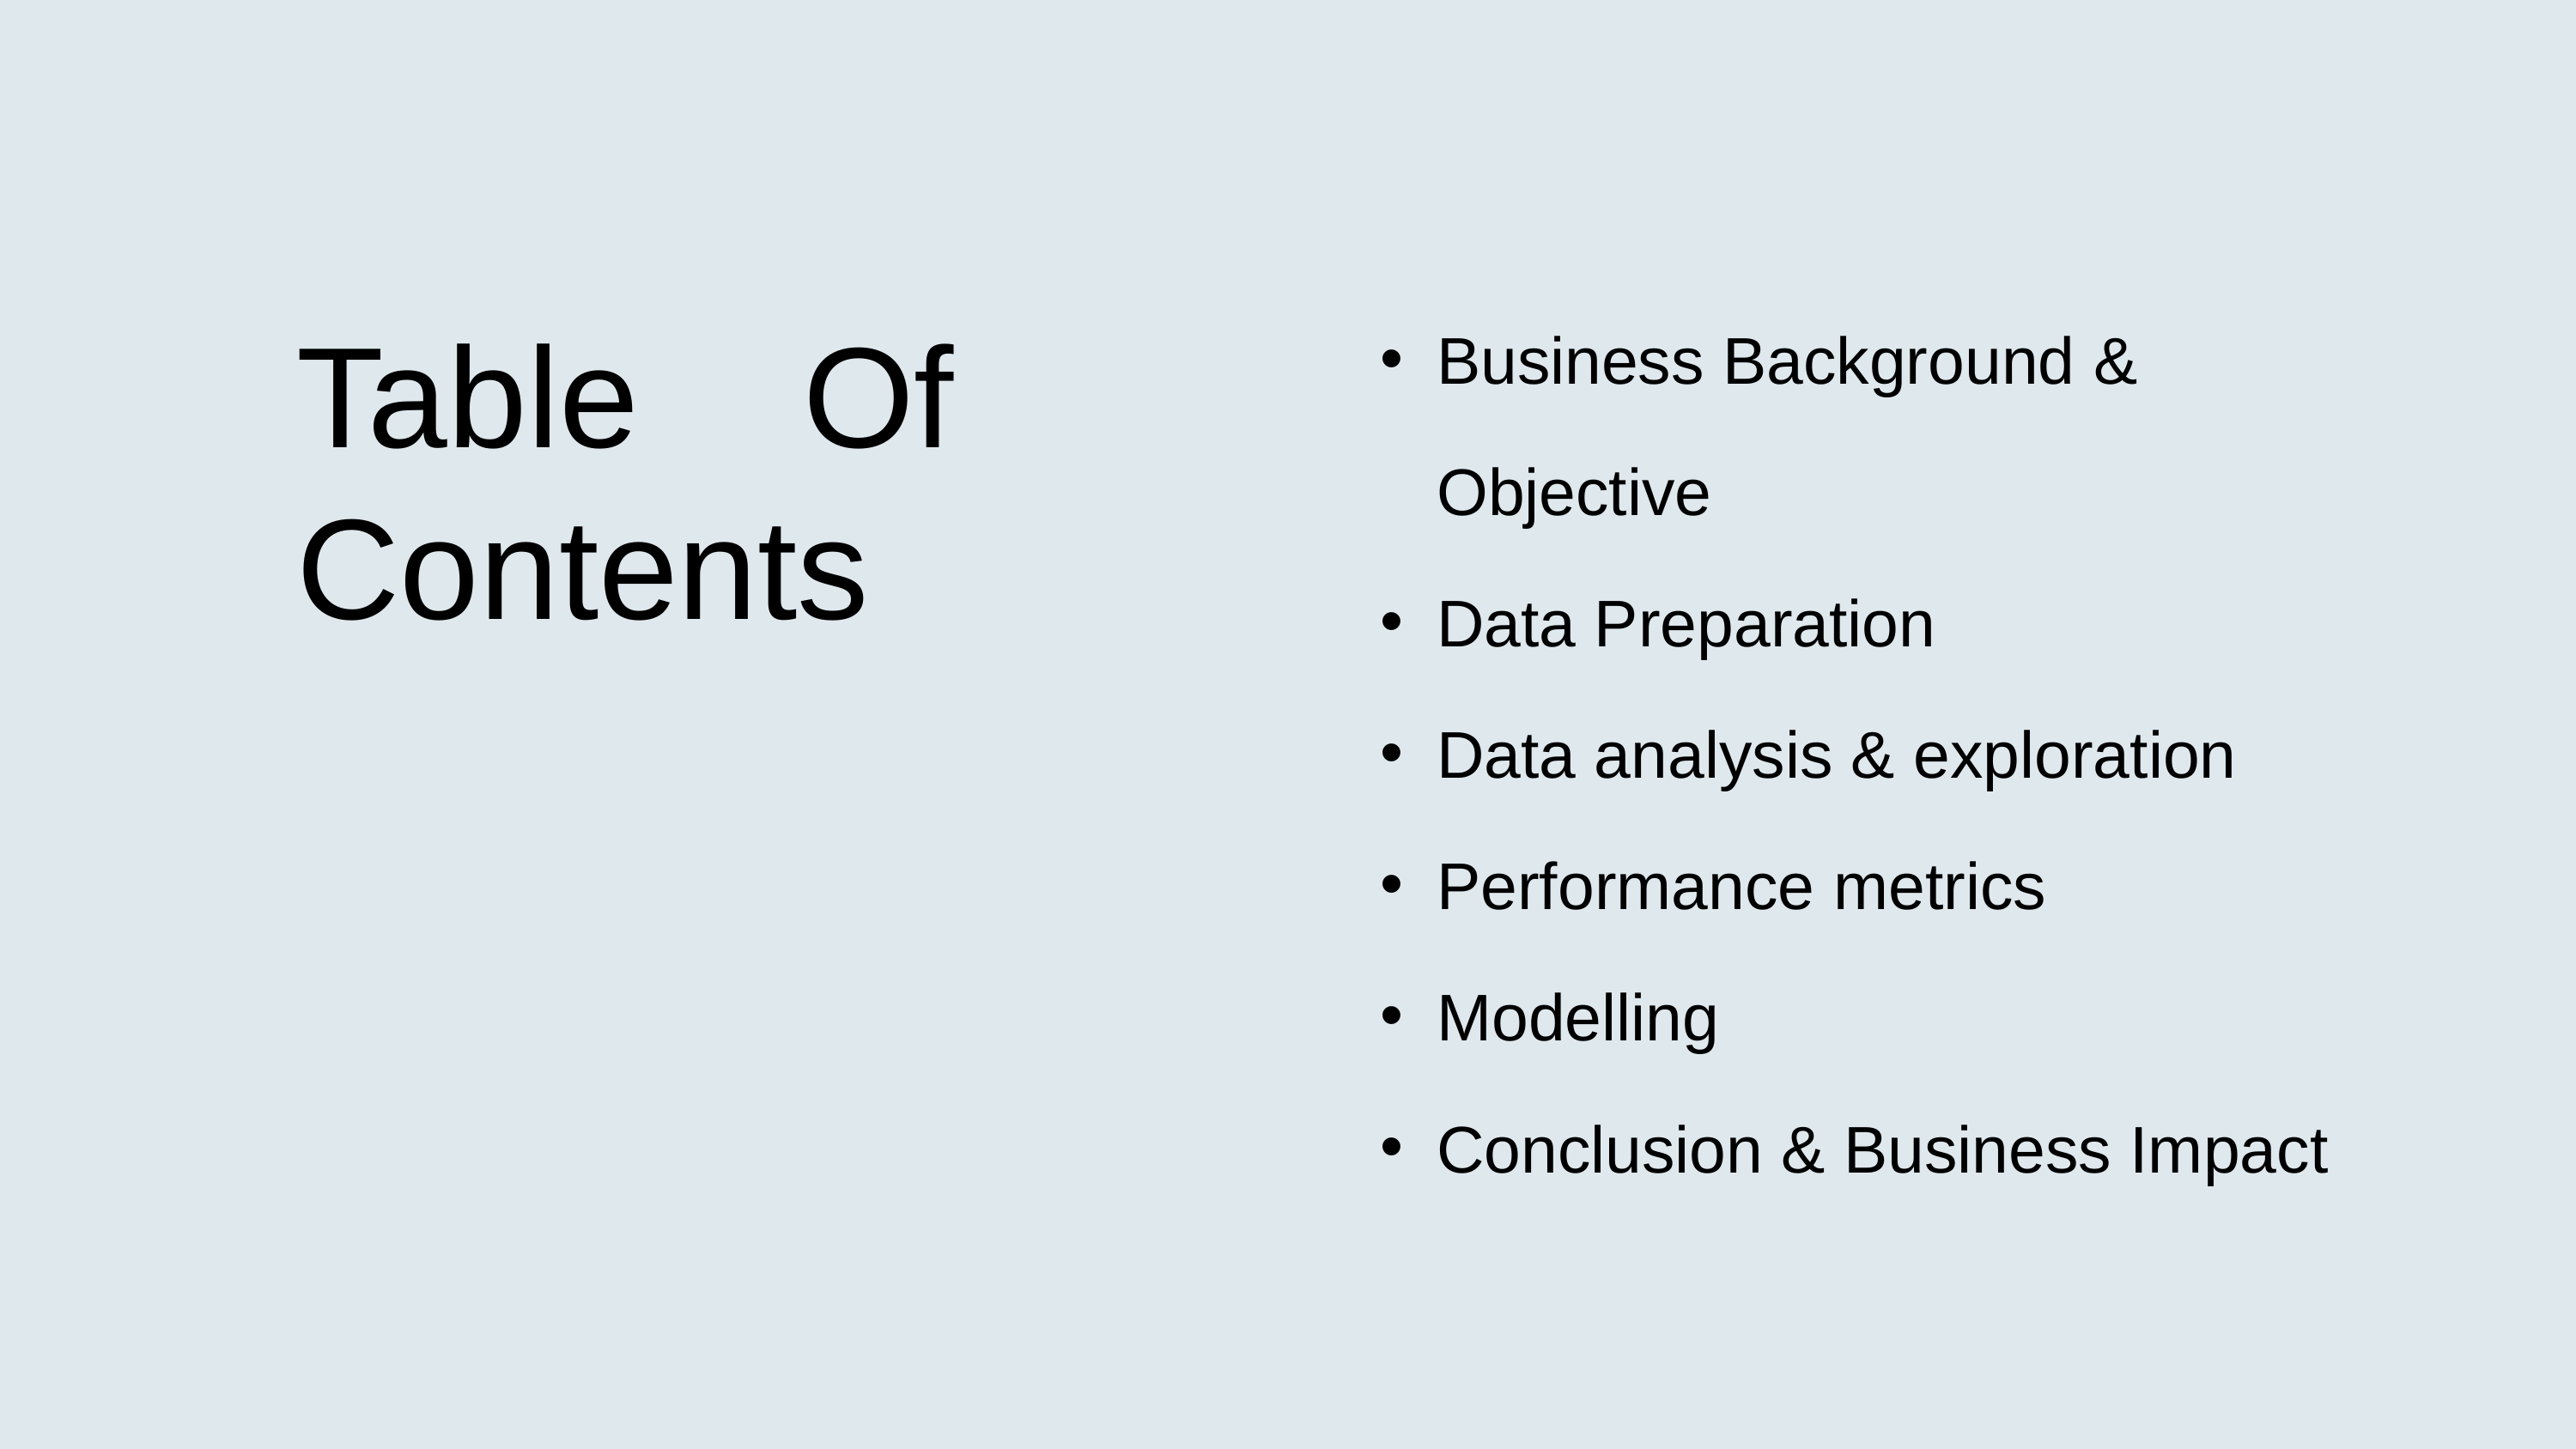

Business Background & Objective
Data Preparation
Data analysis & exploration
Performance metrics
Modelling
Conclusion & Business Impact

Table Of Contents